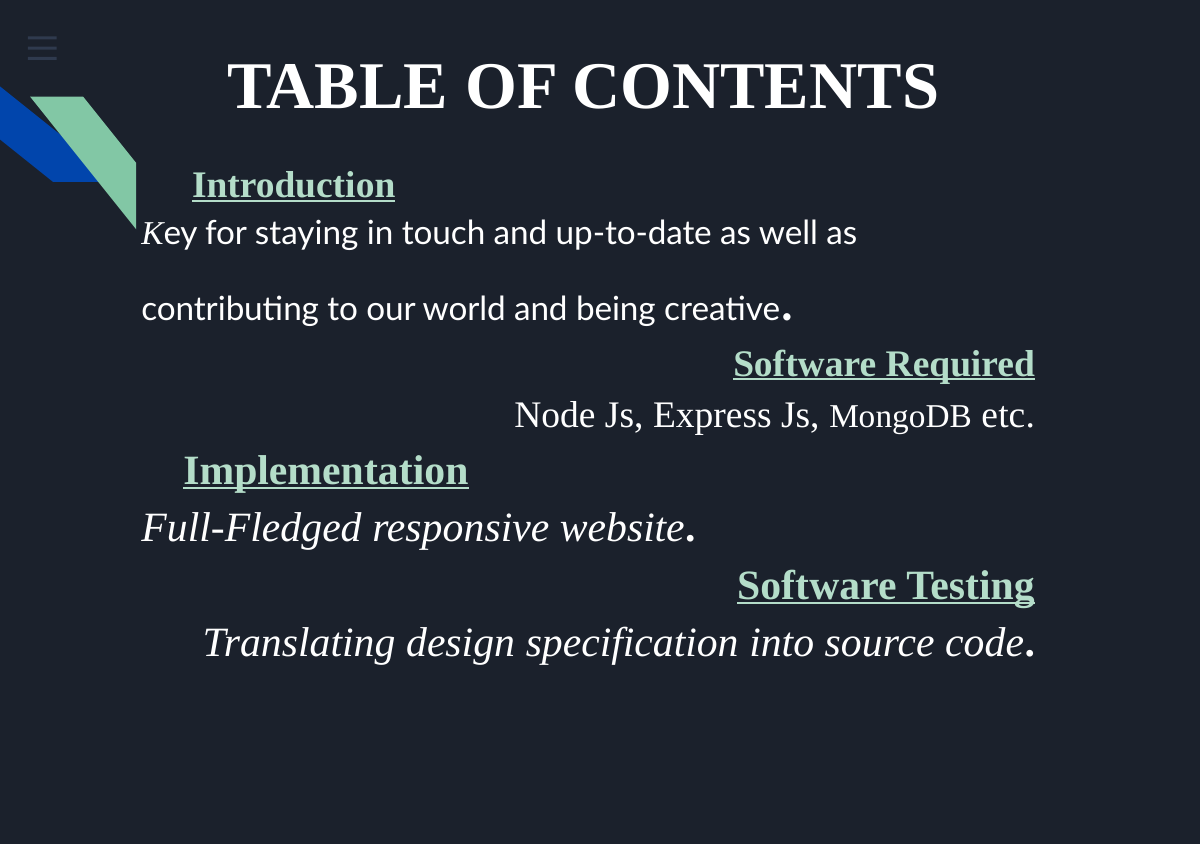

# TABLE OF CONTENTS
       Introduction
Key for staying in touch and up-to-date as well as contributing to our world and being creative.
    Software Required
Node Js, Express Js, MongoDB etc.
    Implementation
Full-Fledged responsive website.
    Software Testing
Translating design specification into source code.